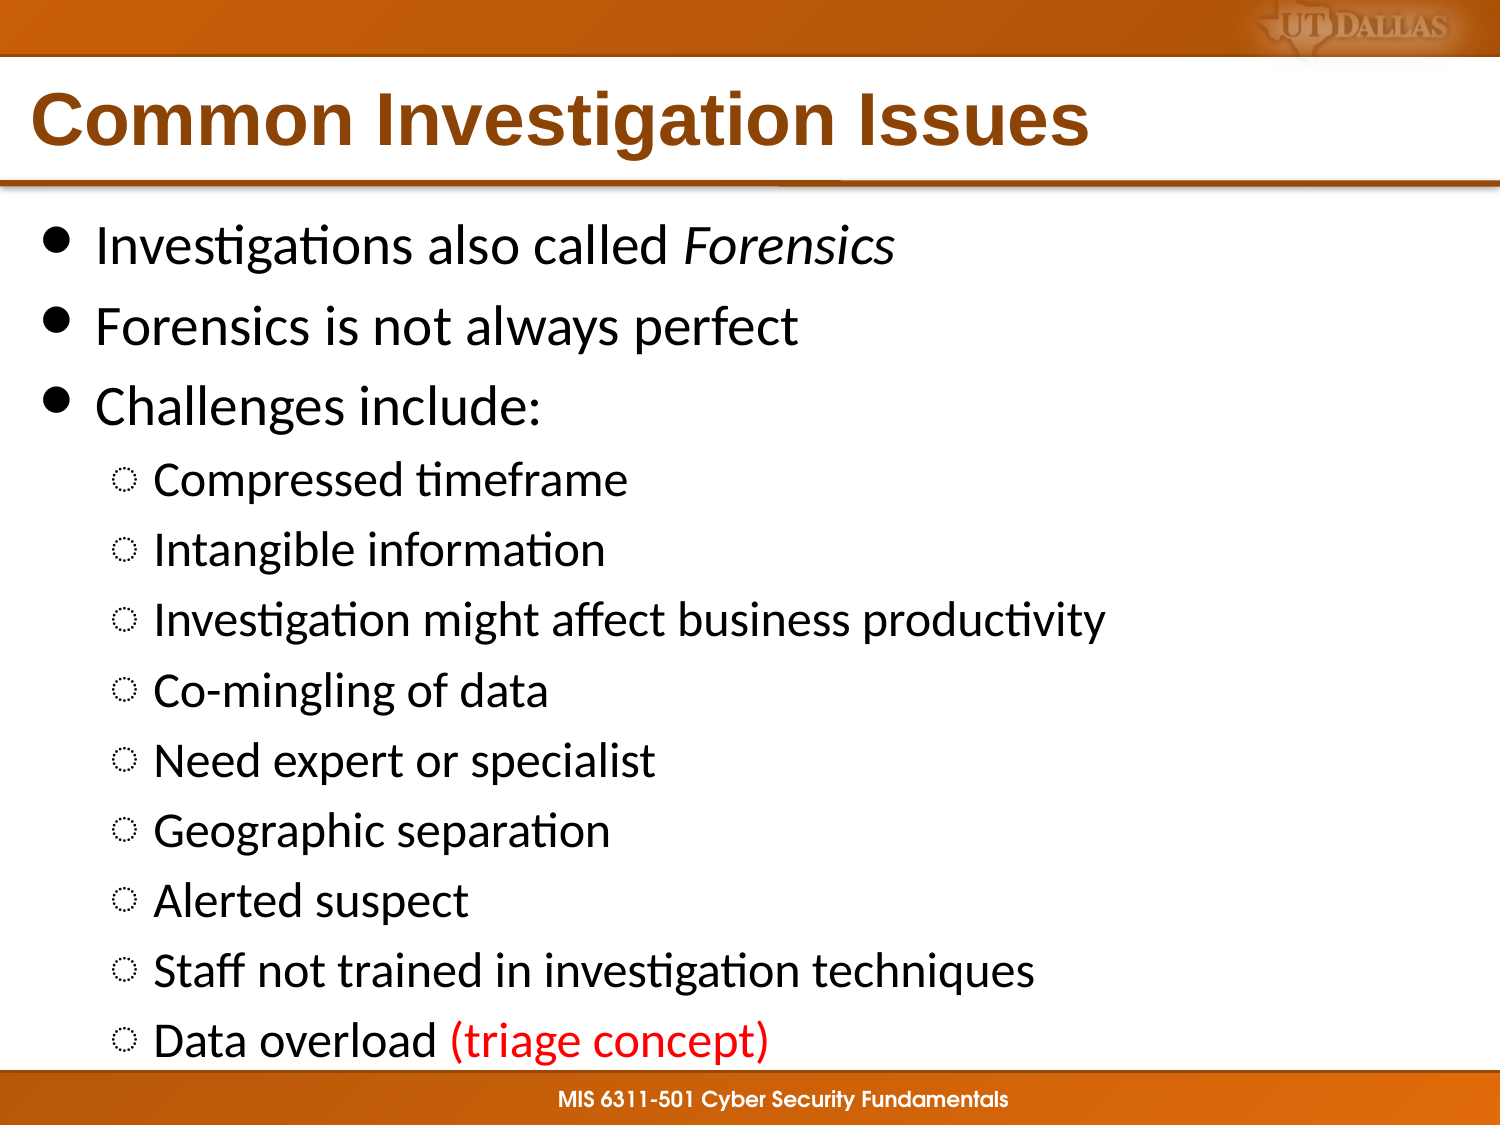

# Common Investigation Issues
Investigations also called Forensics
Forensics is not always perfect
Challenges include:
Compressed timeframe
Intangible information
Investigation might affect business productivity
Co-mingling of data
Need expert or specialist
Geographic separation
Alerted suspect
Staff not trained in investigation techniques
Data overload (triage concept)